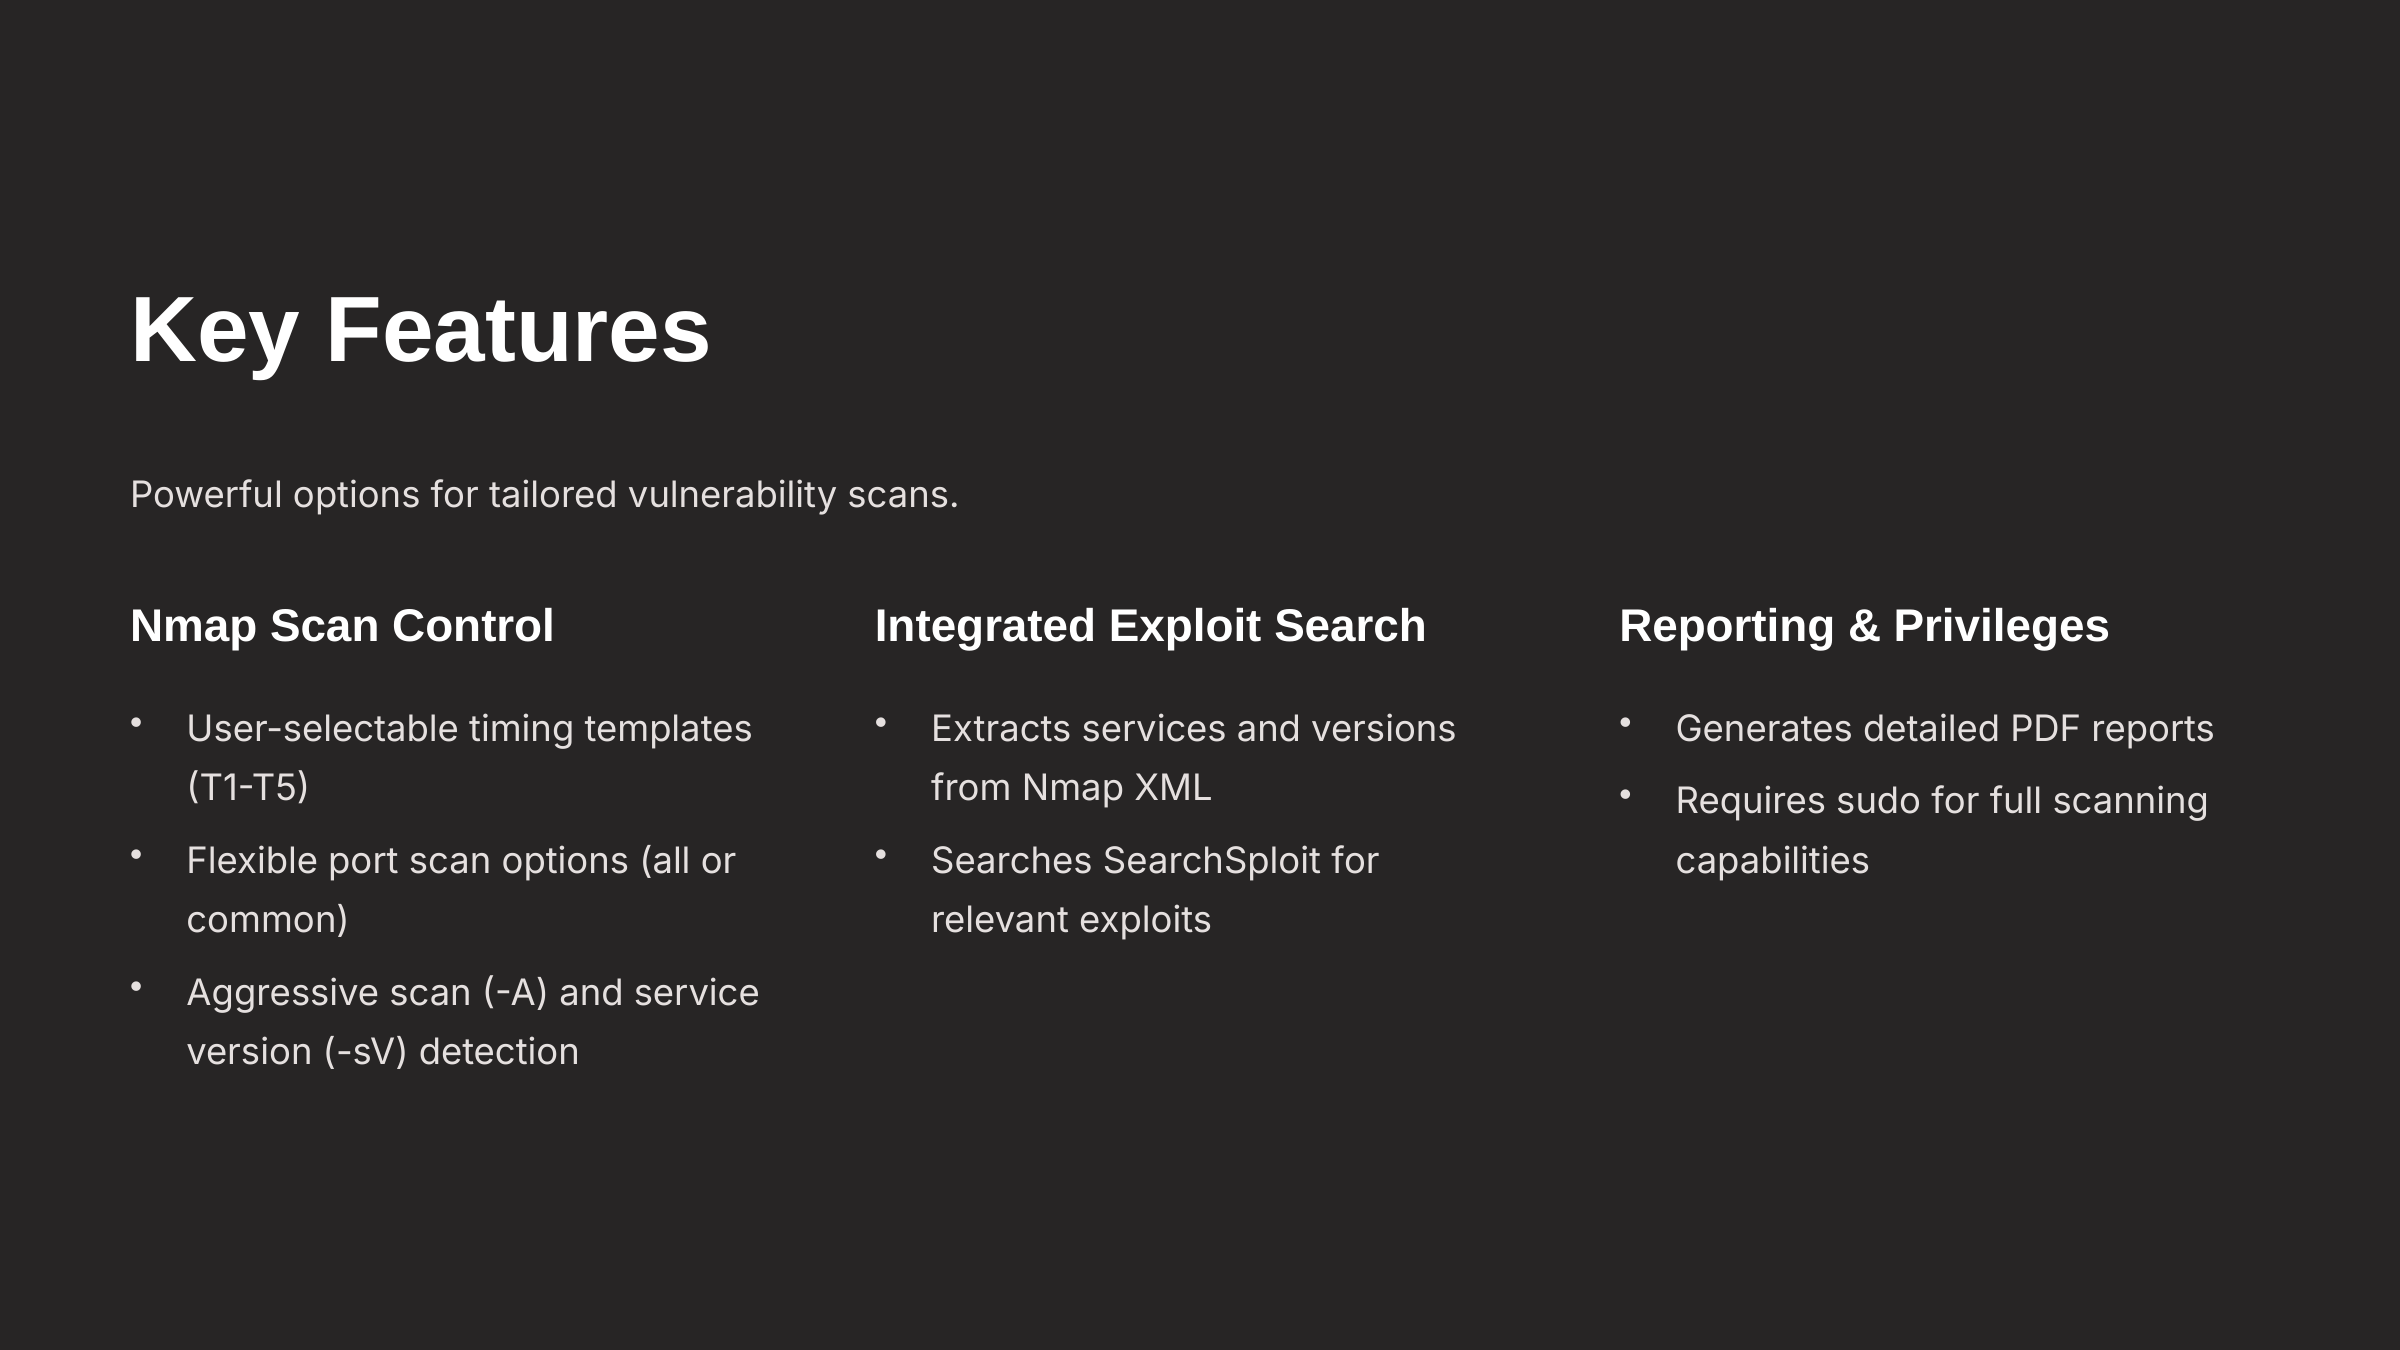

Key Features
Powerful options for tailored vulnerability scans.
Nmap Scan Control
Integrated Exploit Search
Reporting & Privileges
User-selectable timing templates (T1-T5)
Extracts services and versions from Nmap XML
Generates detailed PDF reports
Requires sudo for full scanning capabilities
Flexible port scan options (all or common)
Searches SearchSploit for relevant exploits
Aggressive scan (-A) and service version (-sV) detection